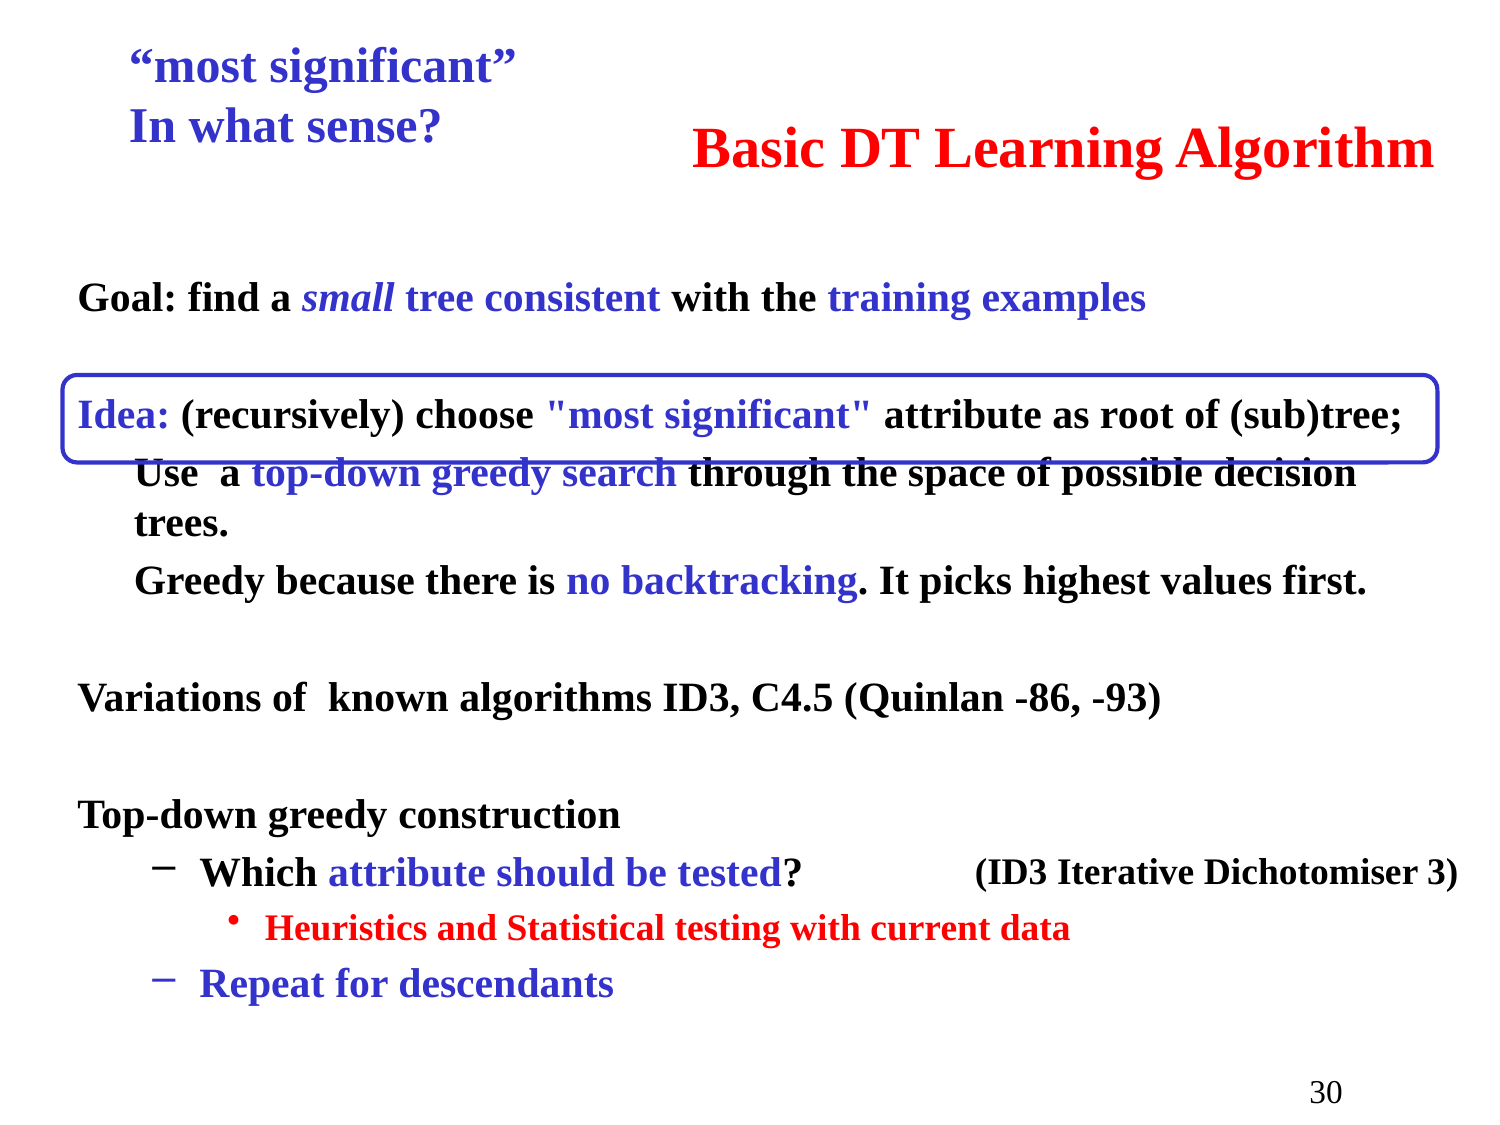

“most significant”
In what sense?
# Basic DT Learning Algorithm
Goal: find a small tree consistent with the training examples

Idea: (recursively) choose "most significant" attribute as root of (sub)tree;
	Use  a top-down greedy search through the space of possible decision trees.
	Greedy because there is no backtracking. It picks highest values first.

Variations of  known algorithms ID3, C4.5 (Quinlan -86, -93)

Top-down greedy construction
Which attribute should be tested?
Heuristics and Statistical testing with current data
Repeat for descendants

(ID3 Iterative Dichotomiser 3)